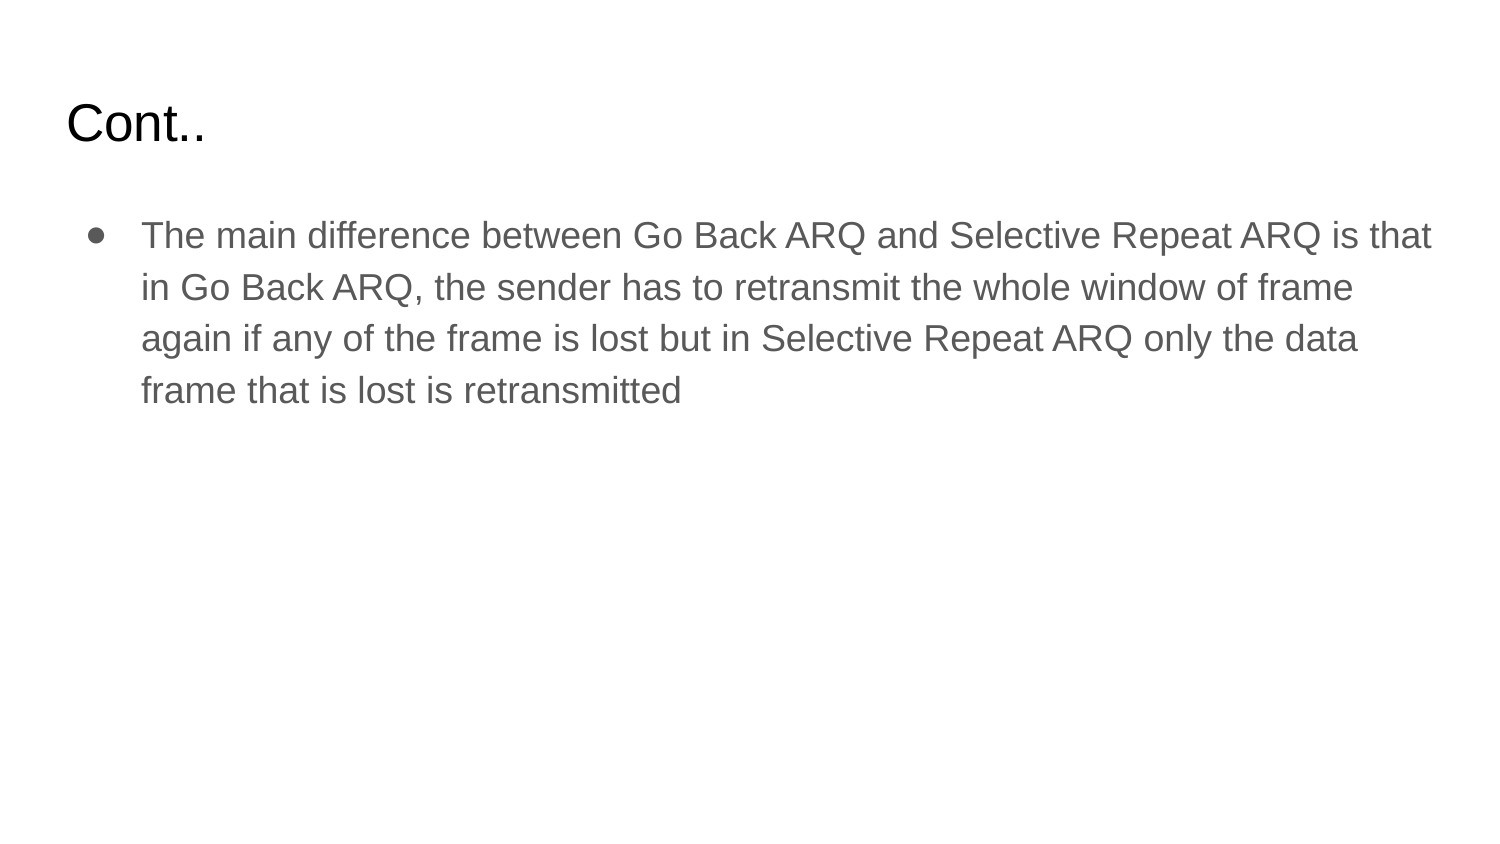

# Cont..
The main difference between Go Back ARQ and Selective Repeat ARQ is that in Go Back ARQ, the sender has to retransmit the whole window of frame again if any of the frame is lost but in Selective Repeat ARQ only the data frame that is lost is retransmitted